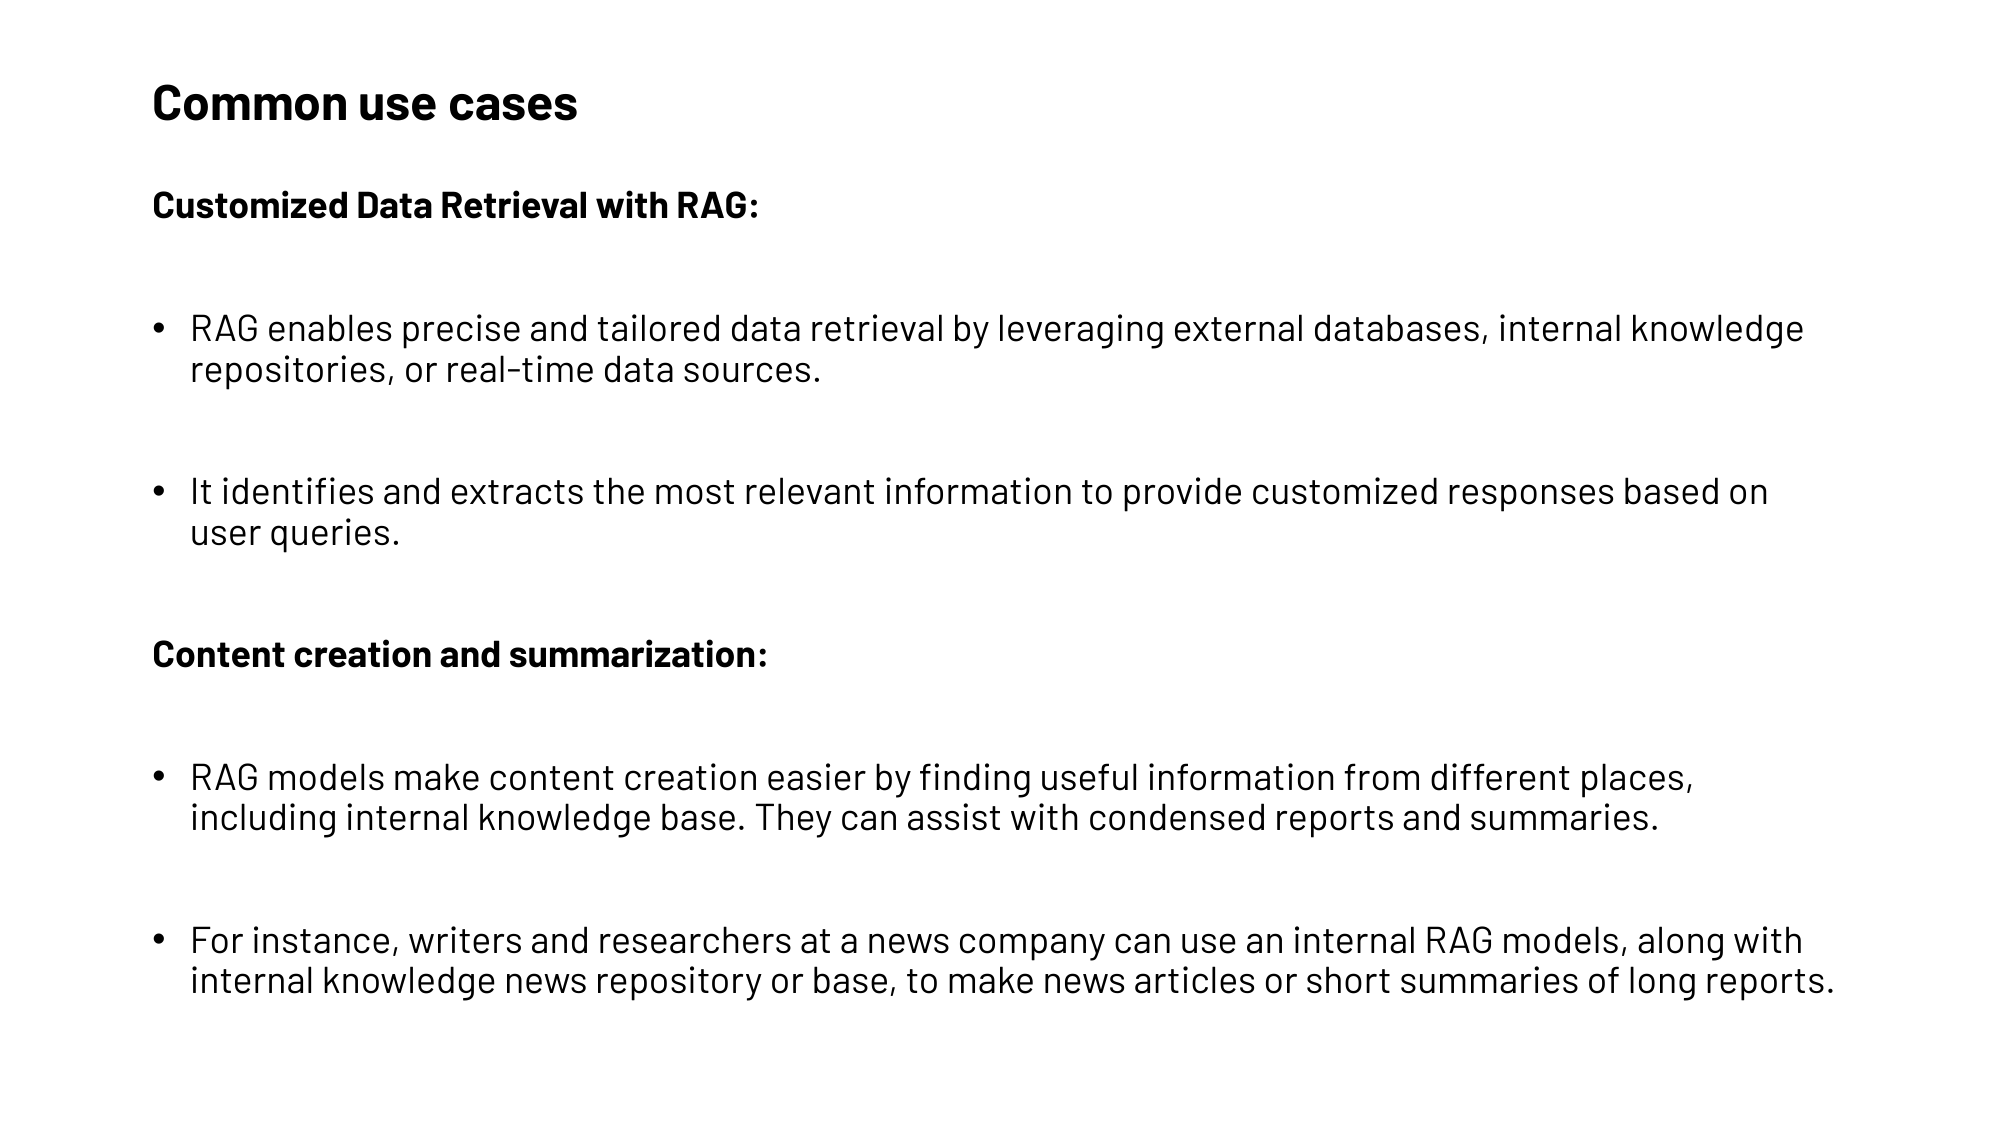

# Common use cases
Customized Data Retrieval with RAG:

RAG enables precise and tailored data retrieval by leveraging external databases, internal knowledge repositories, or real-time data sources.

It identifies and extracts the most relevant information to provide customized responses based on user queries.

Content creation and summarization:

RAG models make content creation easier by finding useful information from different places, including internal knowledge base. They can assist with condensed reports and summaries.

For instance, writers and researchers at a news company can use an internal RAG models, along with internal knowledge news repository or base, to make news articles or short summaries of long reports.